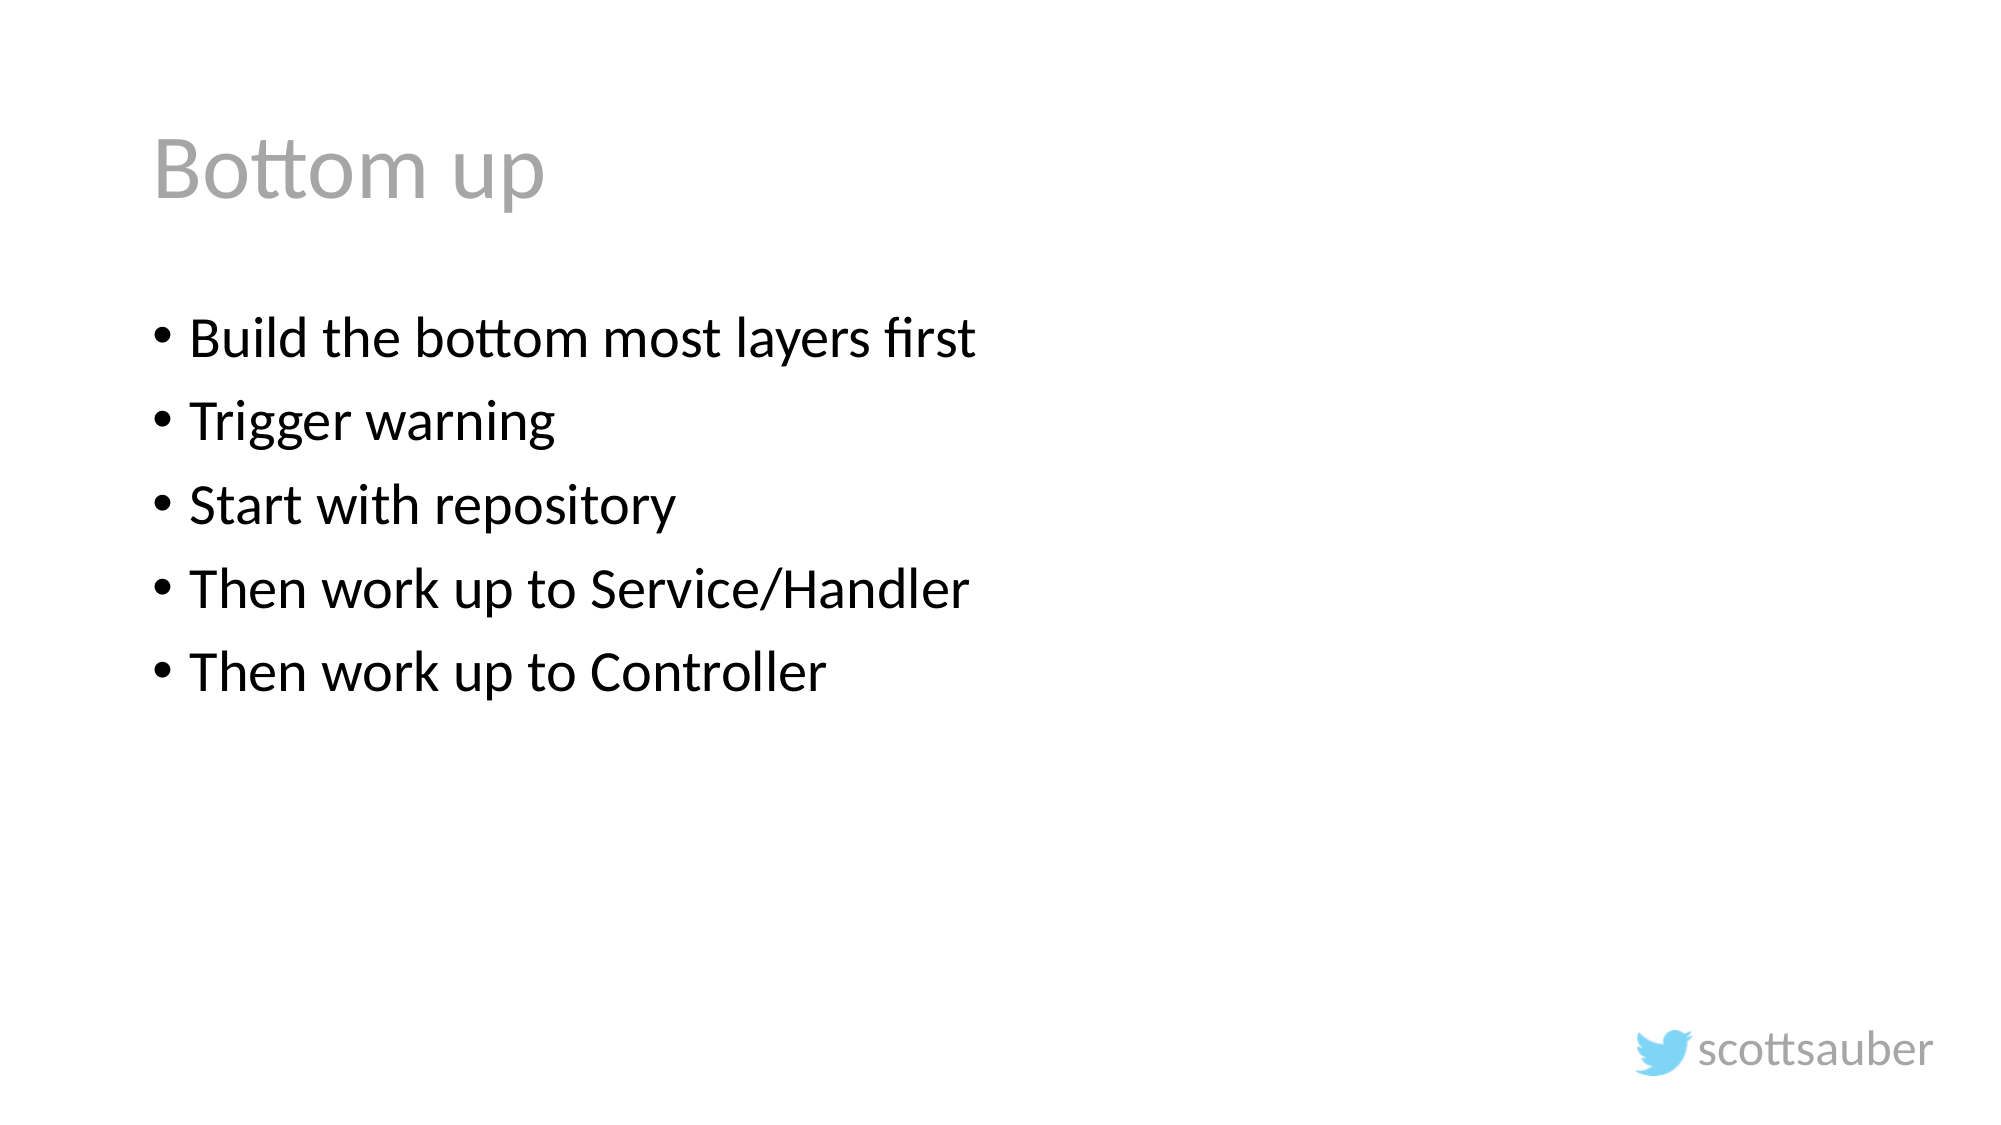

# Bottom up
Build the bottom most layers first
Trigger warning
Start with repository
Then work up to Service/Handler
Then work up to Controller
scottsauber